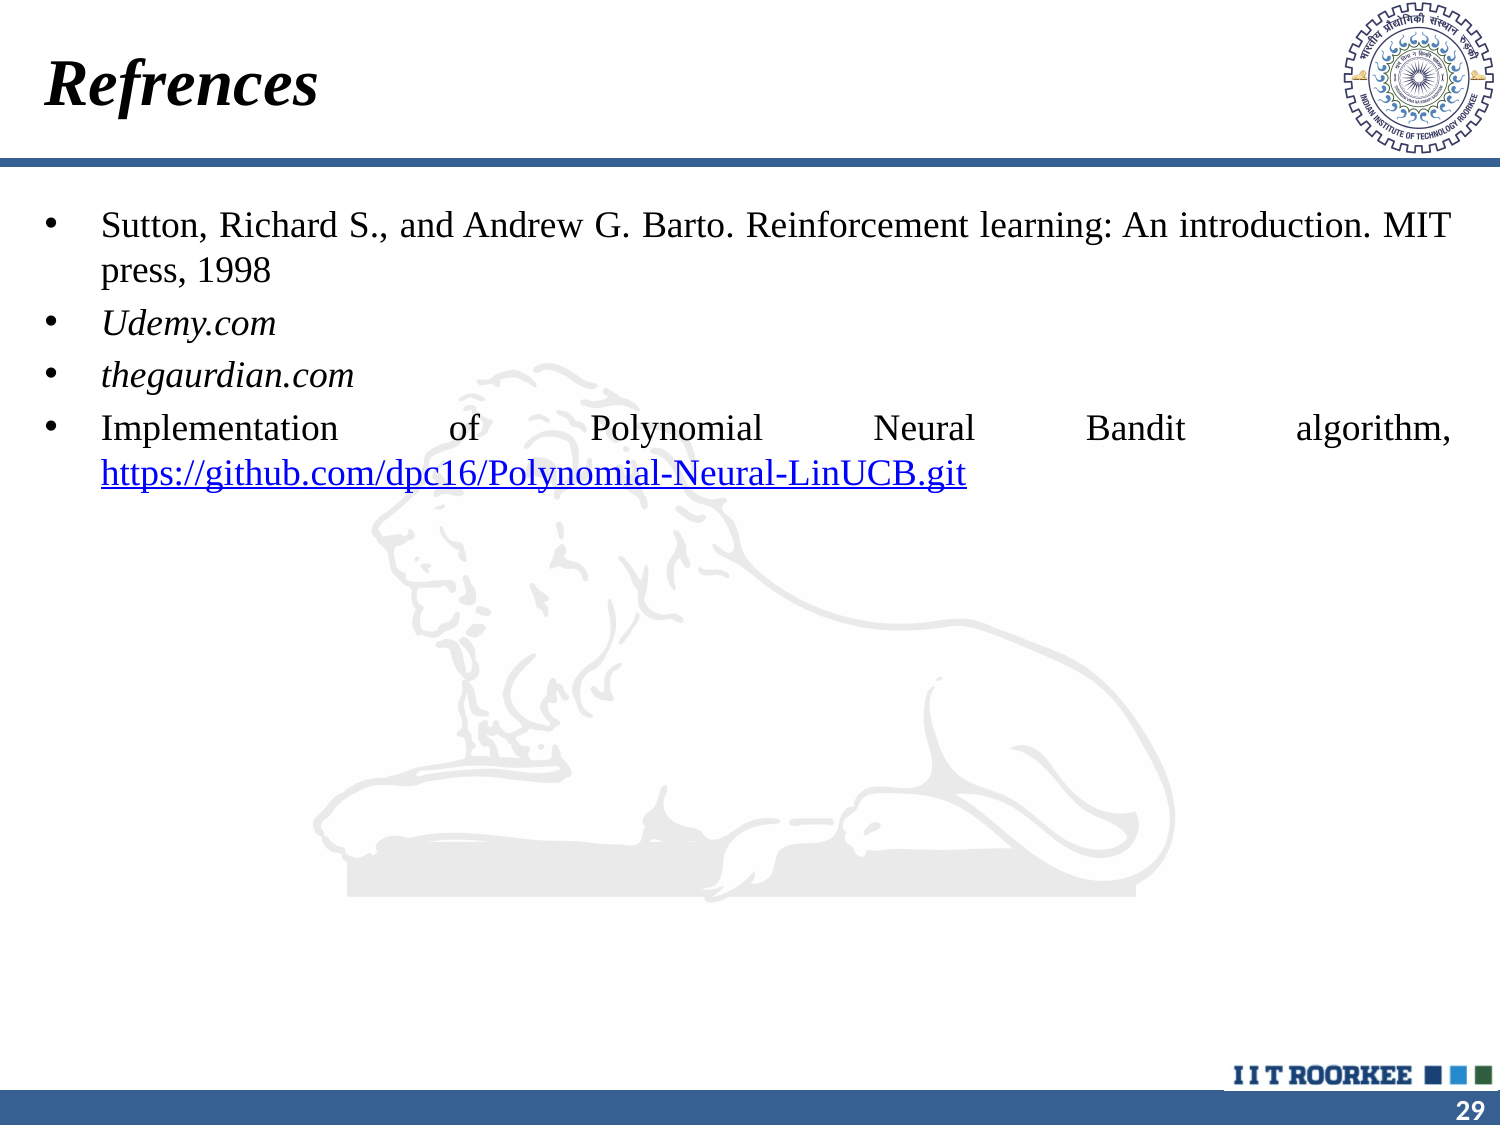

# Refrences
Sutton, Richard S., and Andrew G. Barto. Reinforcement learning: An introduction. MIT press, 1998
Udemy.com
thegaurdian.com
Implementation of Polynomial Neural Bandit algorithm, https://github.com/dpc16/Polynomial-Neural-LinUCB.git